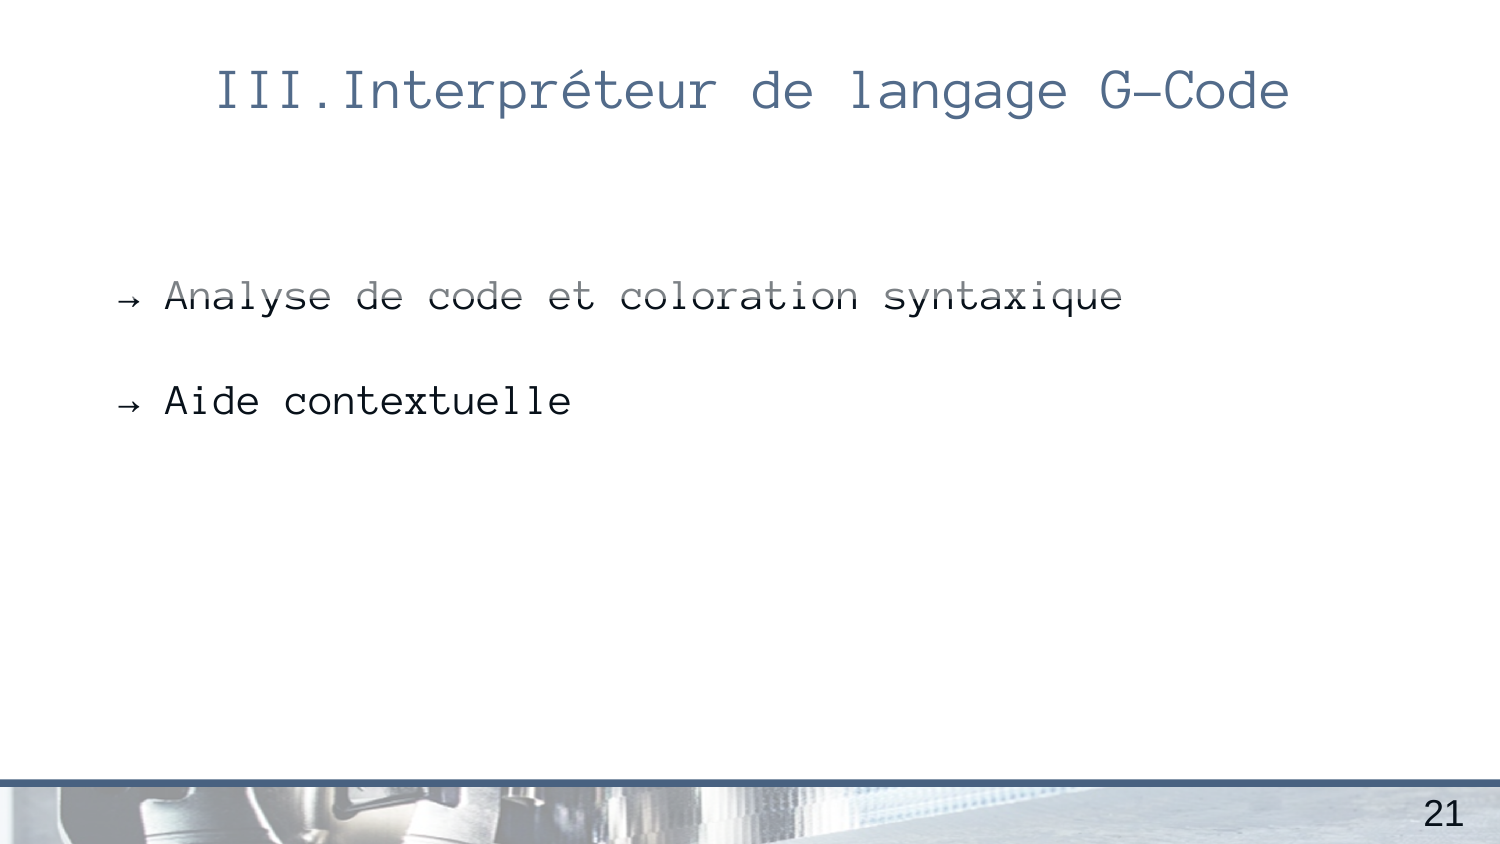

Interpréteur de langage G-Code

→ Analyse de code et coloration syntaxique
→ Aide contextuelle
21